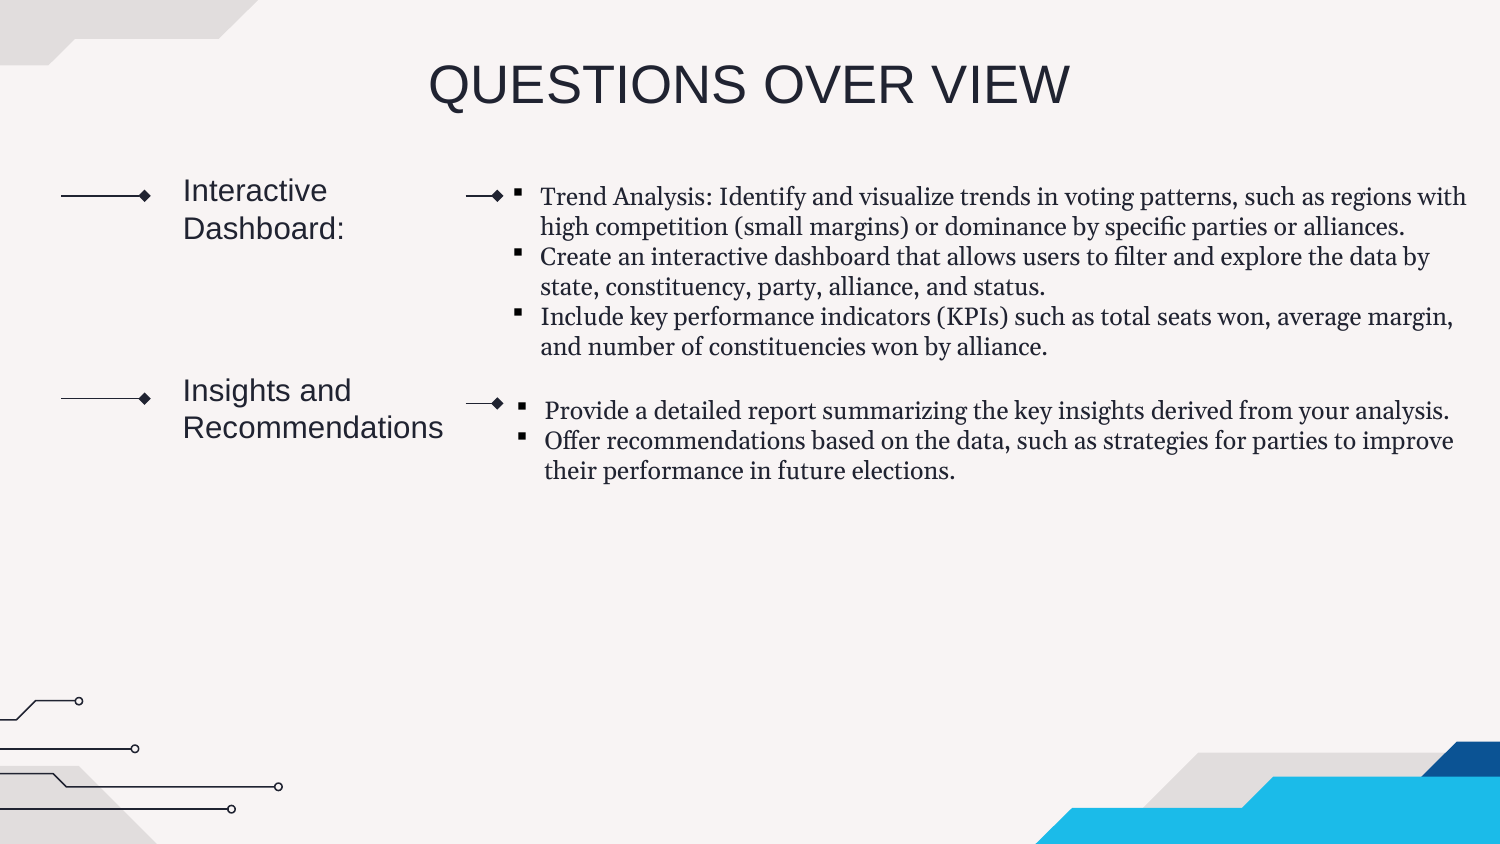

# QUESTIONS OVER VIEW

Interactive Dashboard:
Trend Analysis: Identify and visualize trends in voting patterns, such as regions with high competition (small margins) or dominance by specific parties or alliances.
Create an interactive dashboard that allows users to filter and explore the data by state, constituency, party, alliance, and status.
Include key performance indicators (KPIs) such as total seats won, average margin, and number of constituencies won by alliance.
Insights and Recommendations
Provide a detailed report summarizing the key insights derived from your analysis.
Offer recommendations based on the data, such as strategies for parties to improve their performance in future elections.